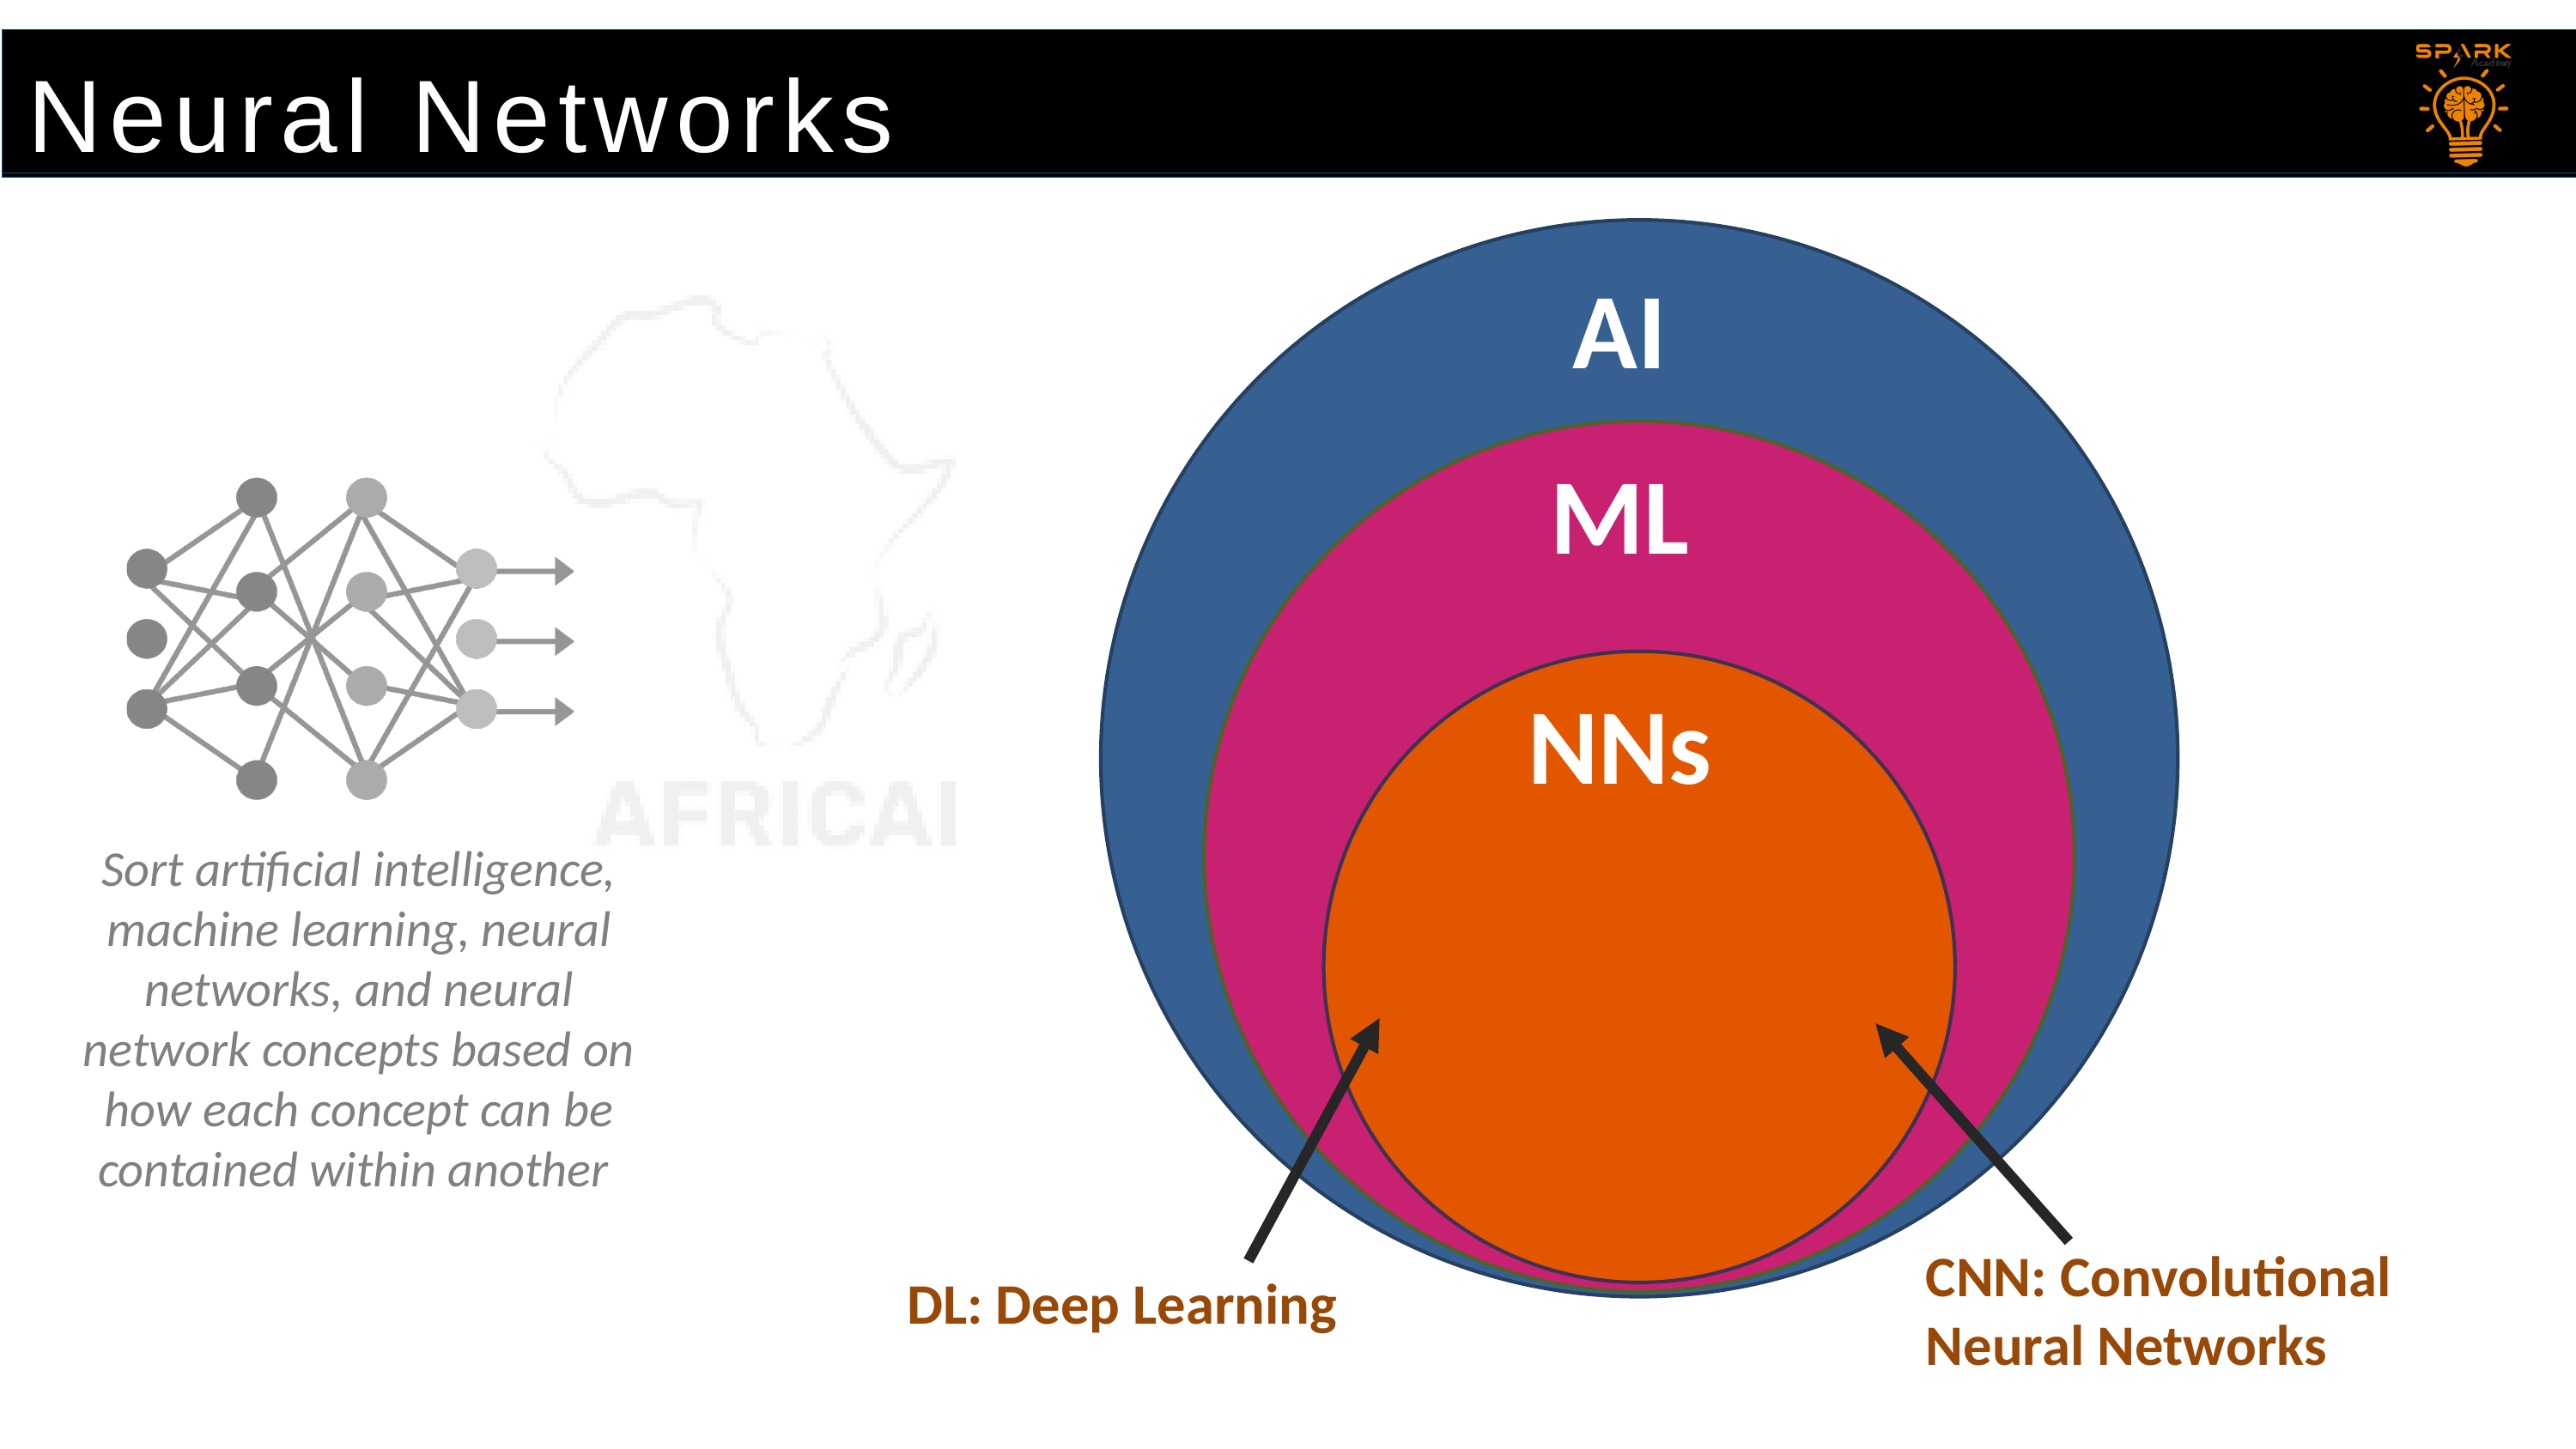

Neural Networks

AI

AI

ML

NNs
Sort artificial intelligence, machine learning, neural networks, and neural network concepts based on how each concept can be contained within another
CNN: Convolutional
Neural Networks
DL: Deep Learning